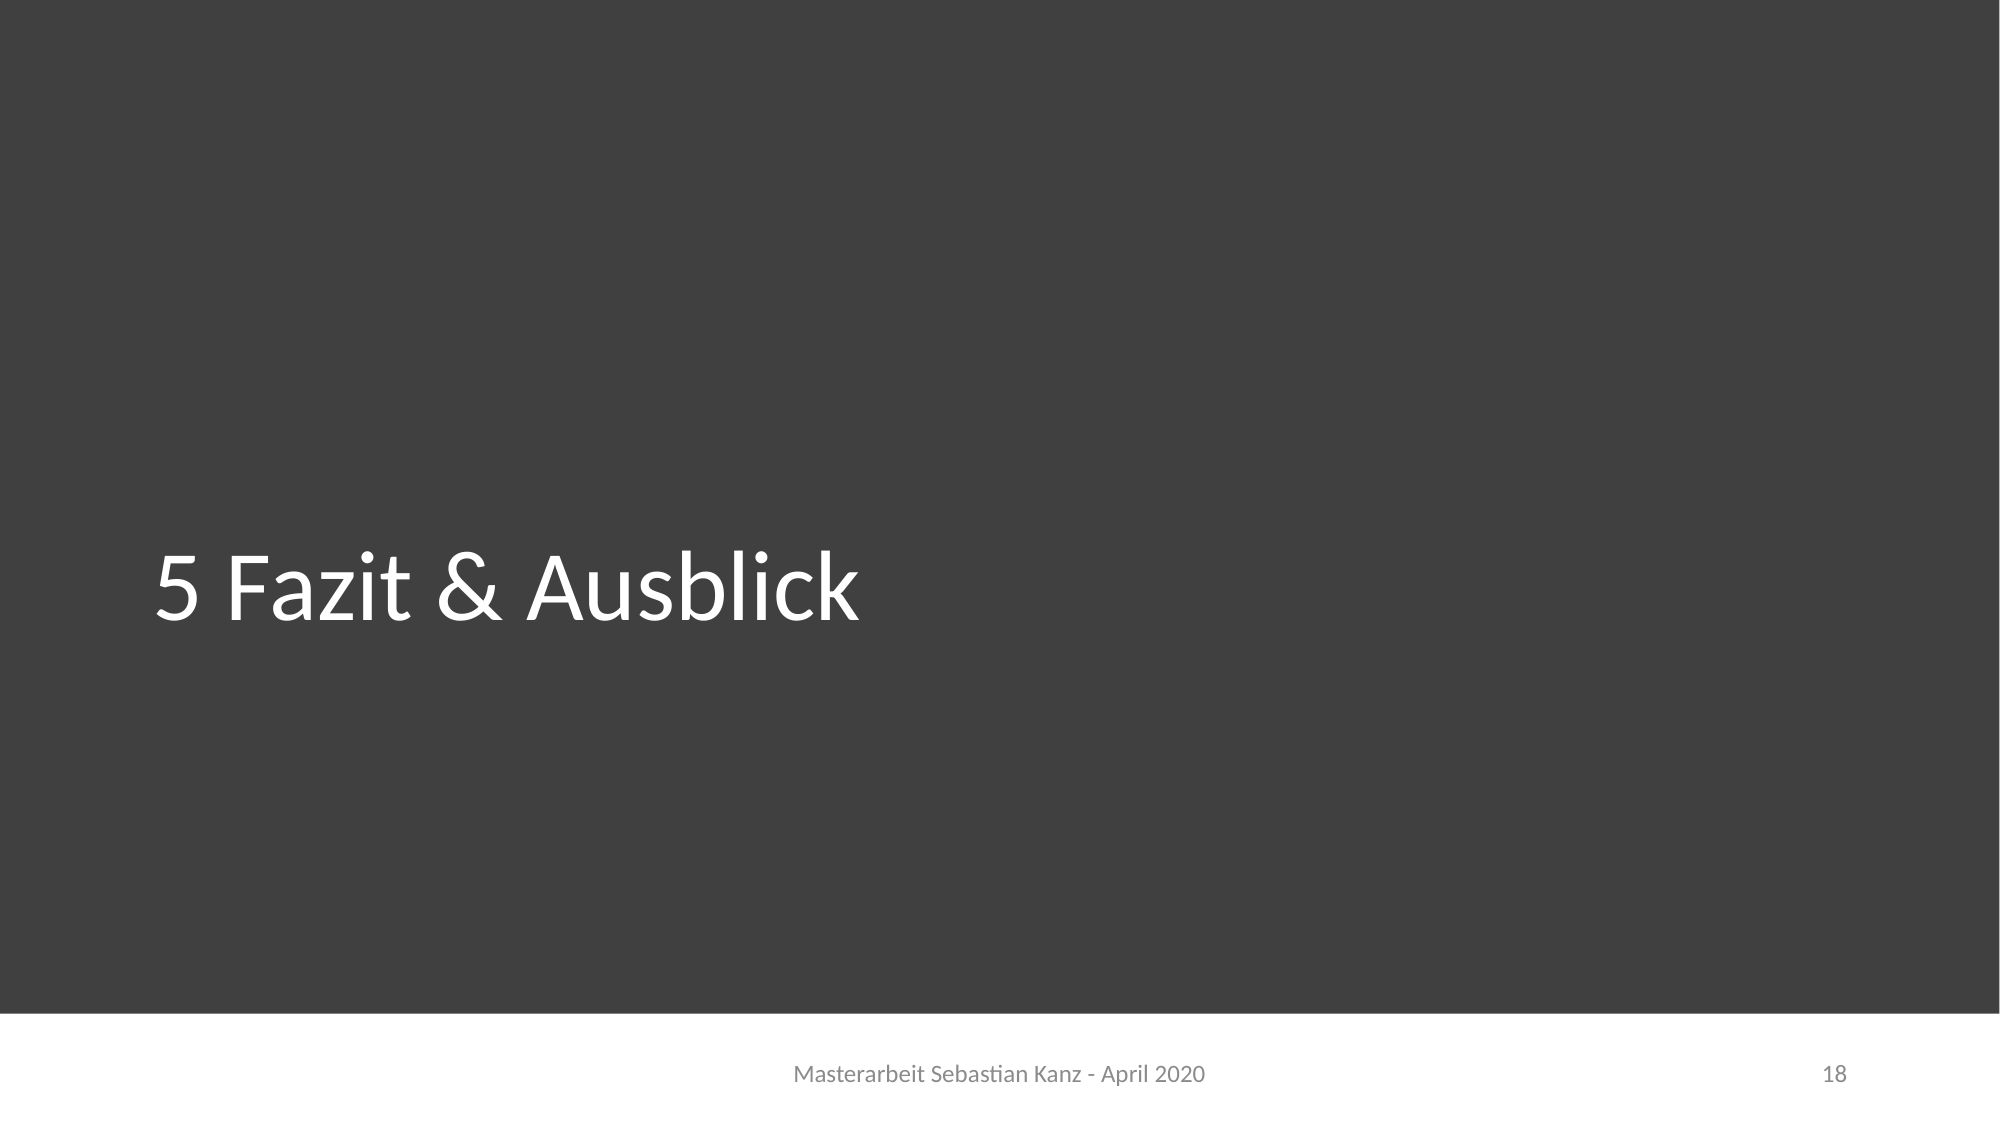

# 5 Fazit & Ausblick

Masterarbeit Sebastian Kanz - April 2020
18